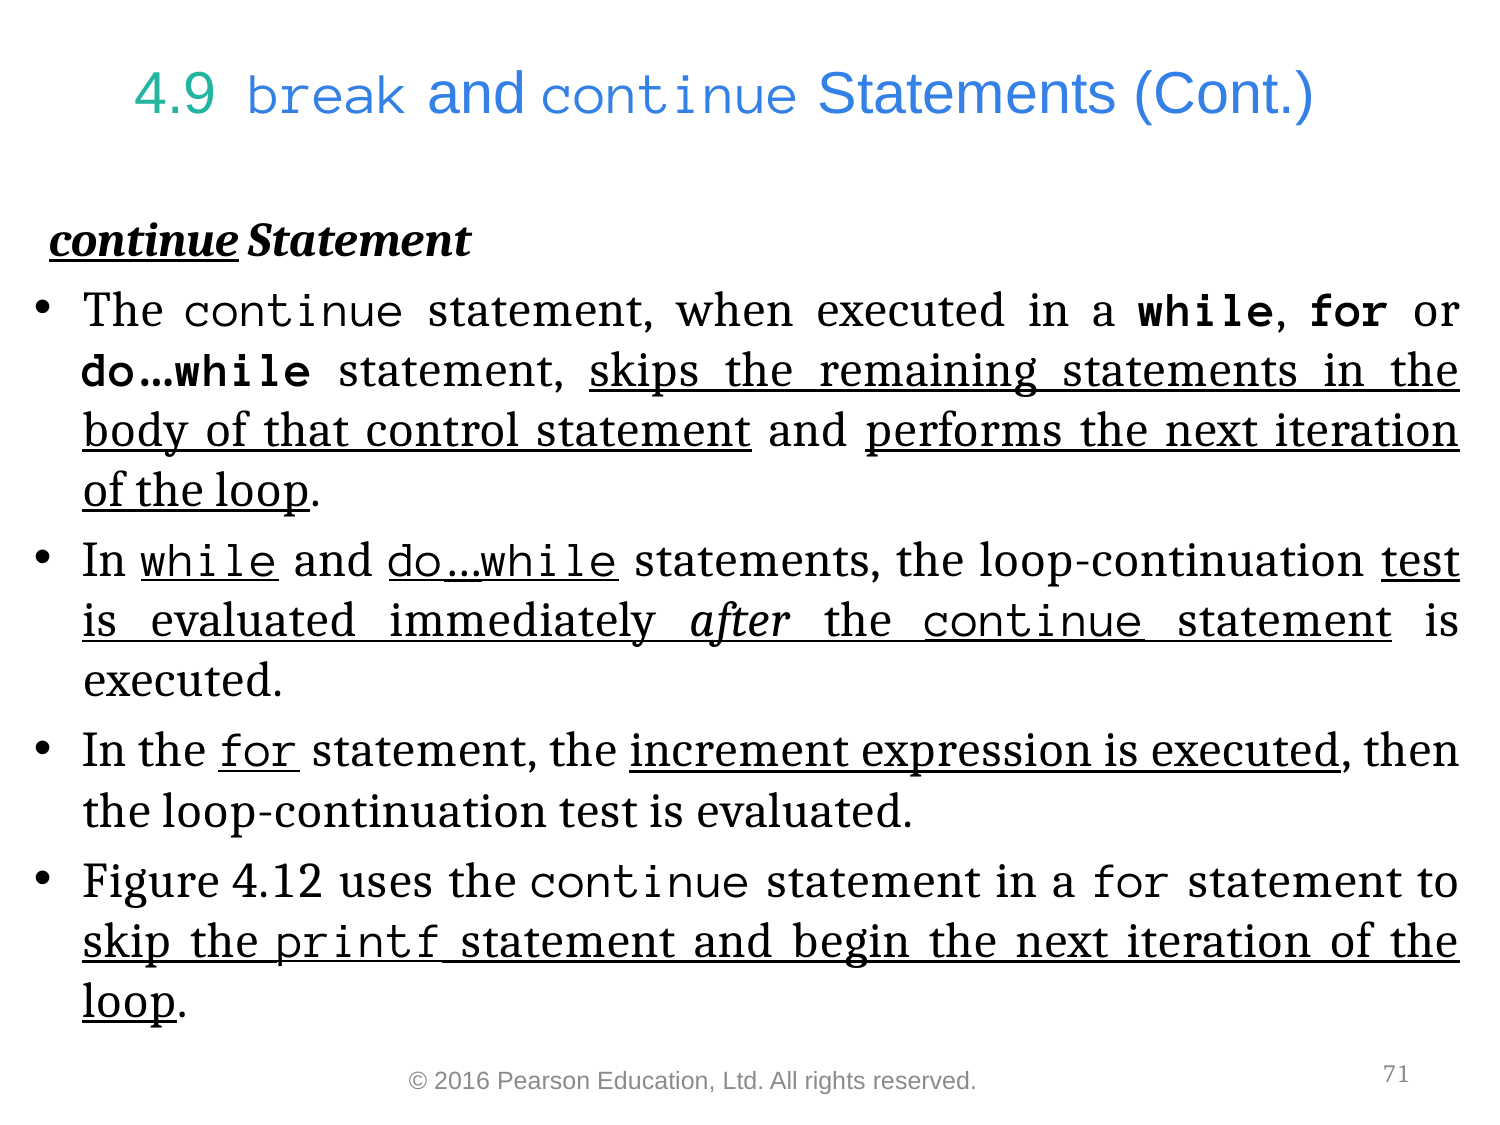

# 4.9  break and continue Statements (Cont.)
continue Statement
The continue statement, when executed in a while, for or do…while statement, skips the remaining statements in the body of that control statement and performs the next iteration of the loop.
In while and do…while statements, the loop-continuation test is evaluated immediately after the continue statement is executed.
In the for statement, the increment expression is executed, then the loop-continuation test is evaluated.
Figure 4.12 uses the continue statement in a for statement to skip the printf statement and begin the next iteration of the loop.
71
© 2016 Pearson Education, Ltd. All rights reserved.